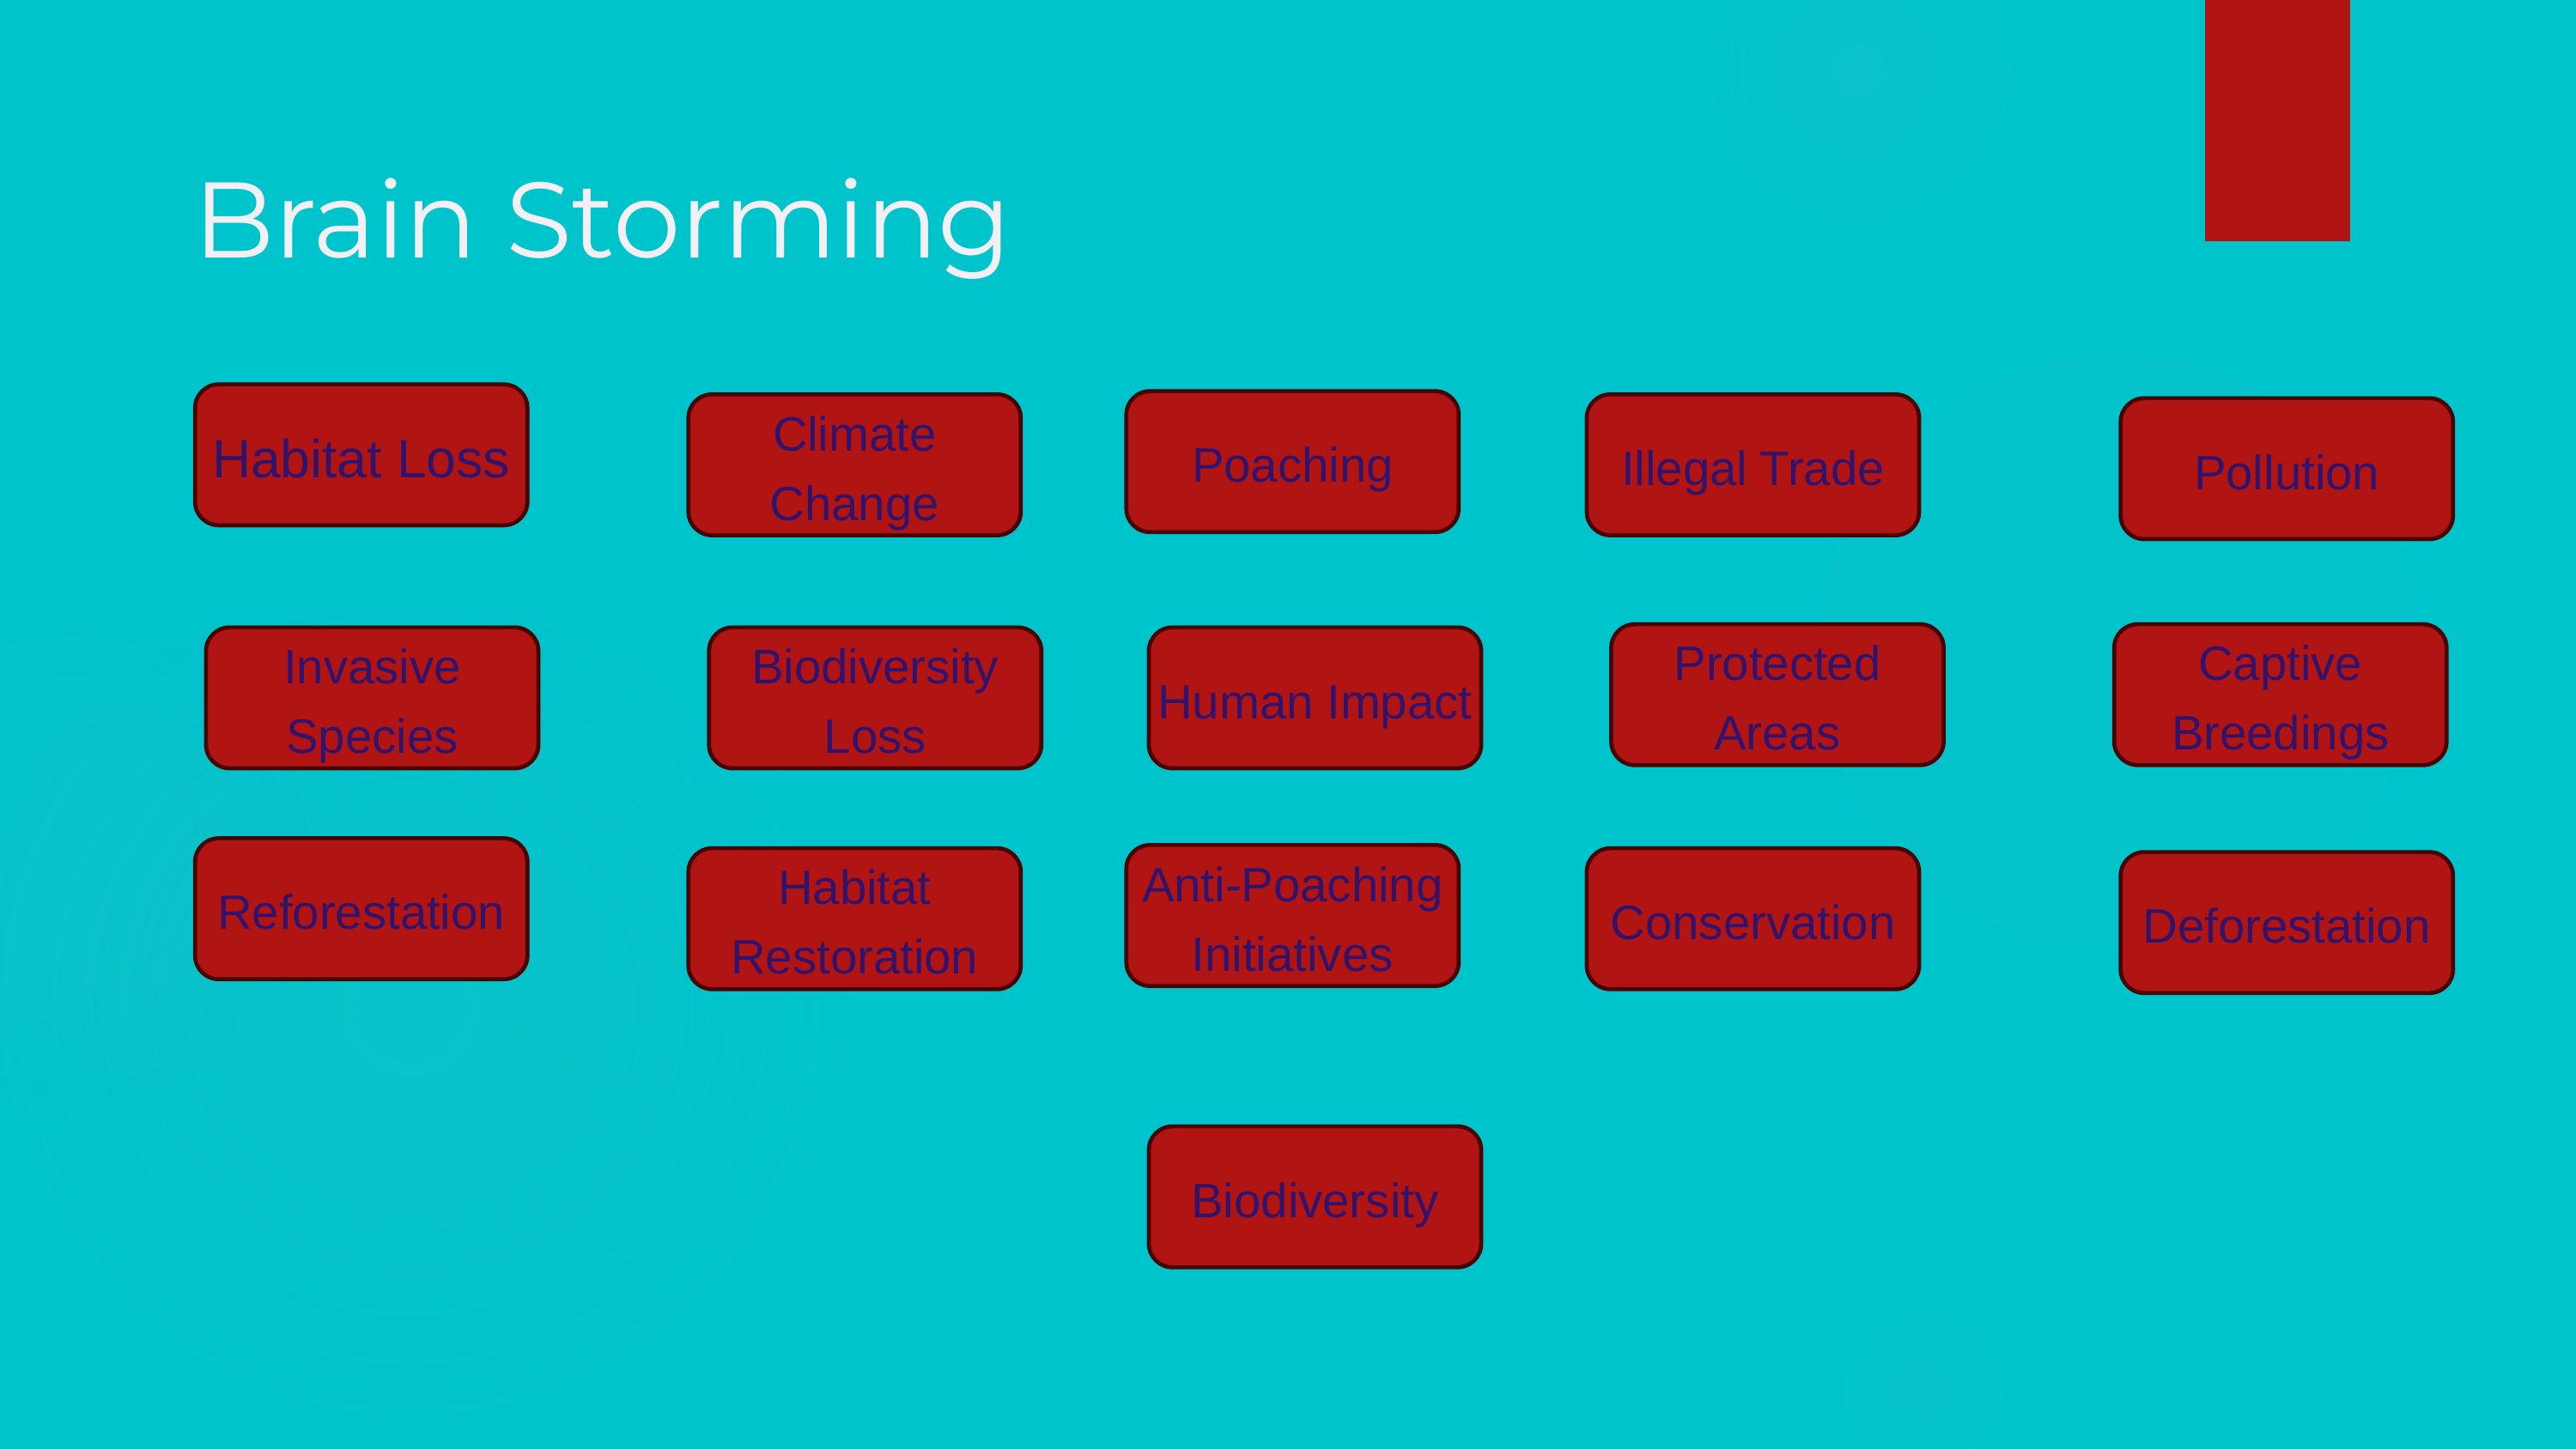

Brain Storming

Habitat Loss

Poaching

Climate Change

Illegal Trade

Pollution

Protected Areas

Captive Breedings

Invasive Species

Biodiversity Loss

Human Impact

Reforestation

Anti-Poaching Initiatives

Habitat Restoration

Conservation

Deforestation

Biodiversity